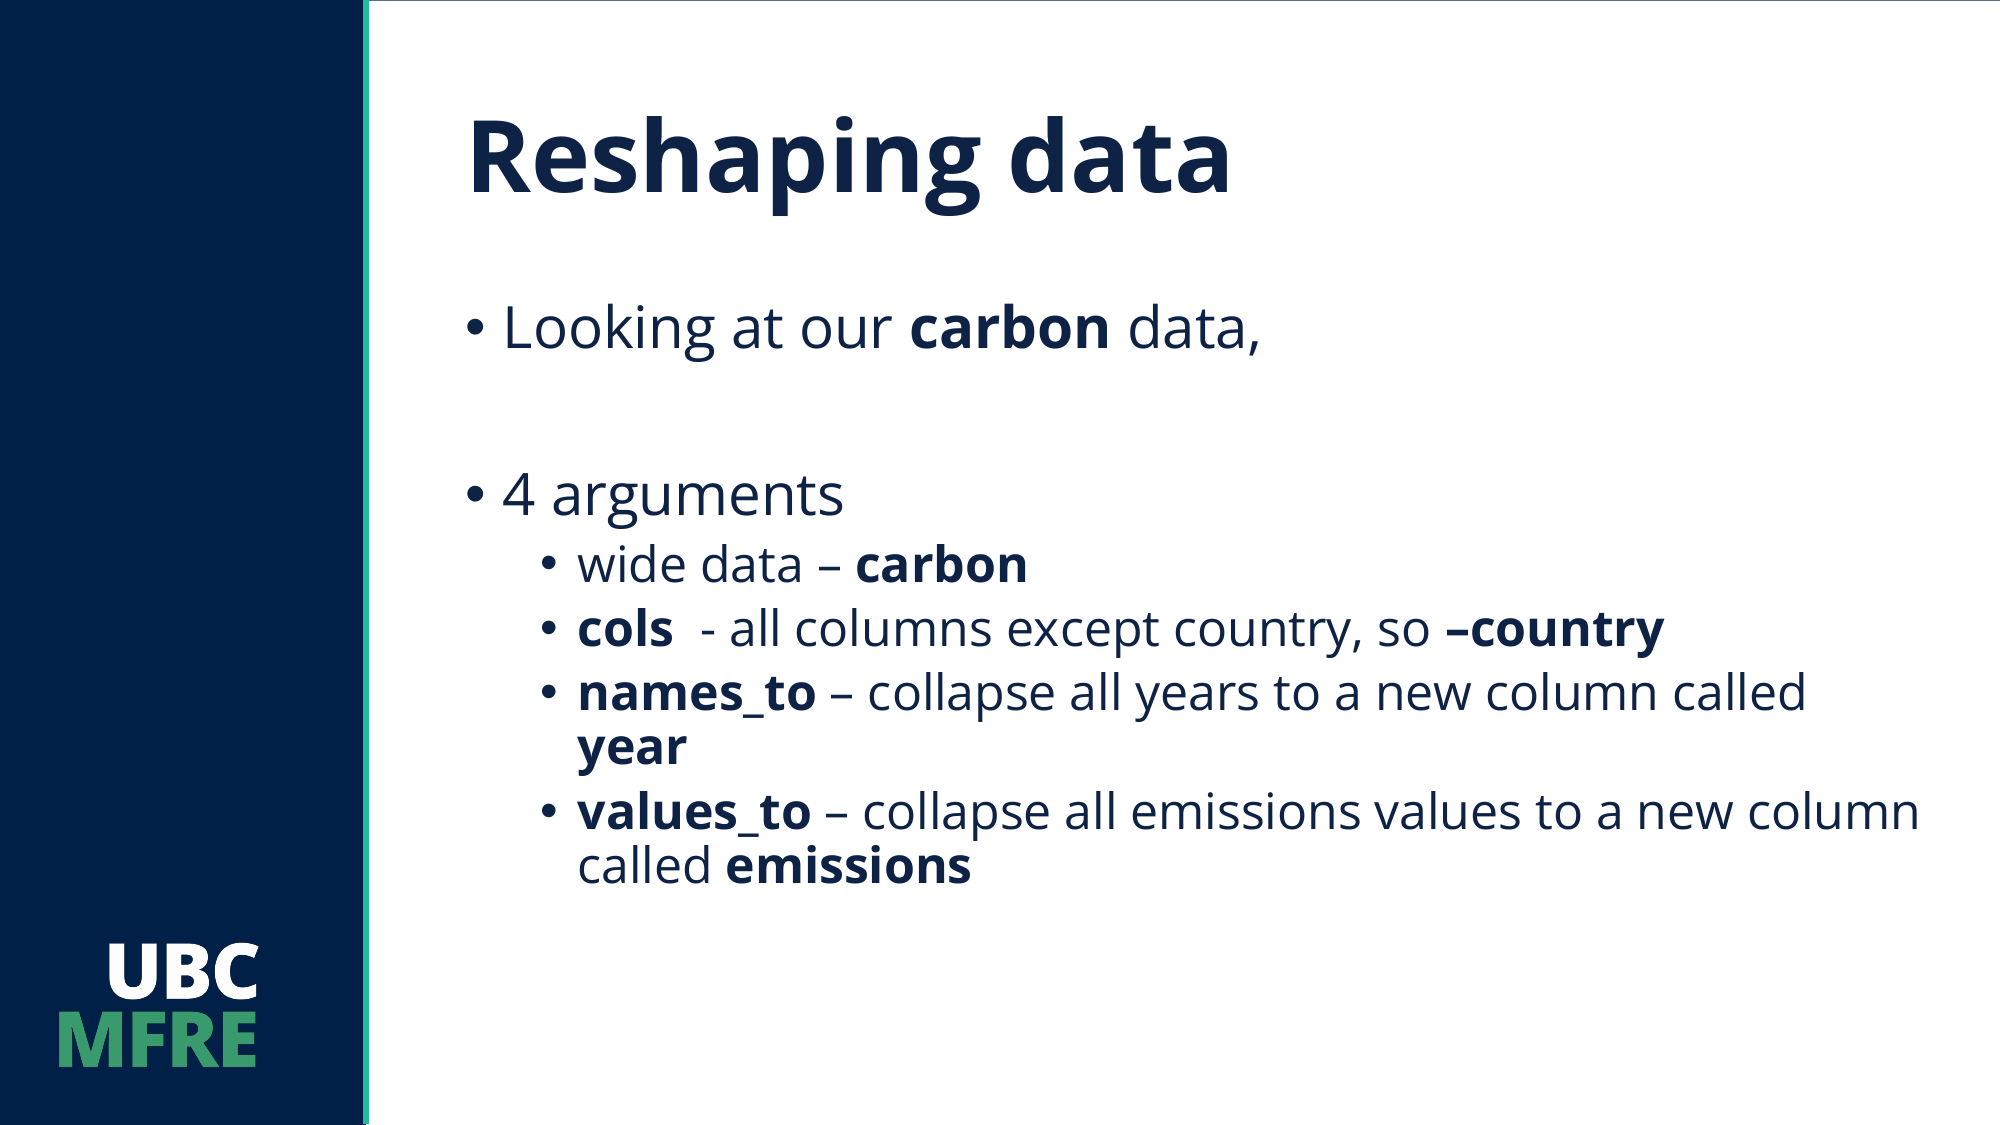

# Reshaping data
Looking at our carbon data,

4 arguments
wide data – carbon
cols  - all columns except country, so –country
names_to – collapse all years to a new column called year
values_to – collapse all emissions values to a new column called emissions